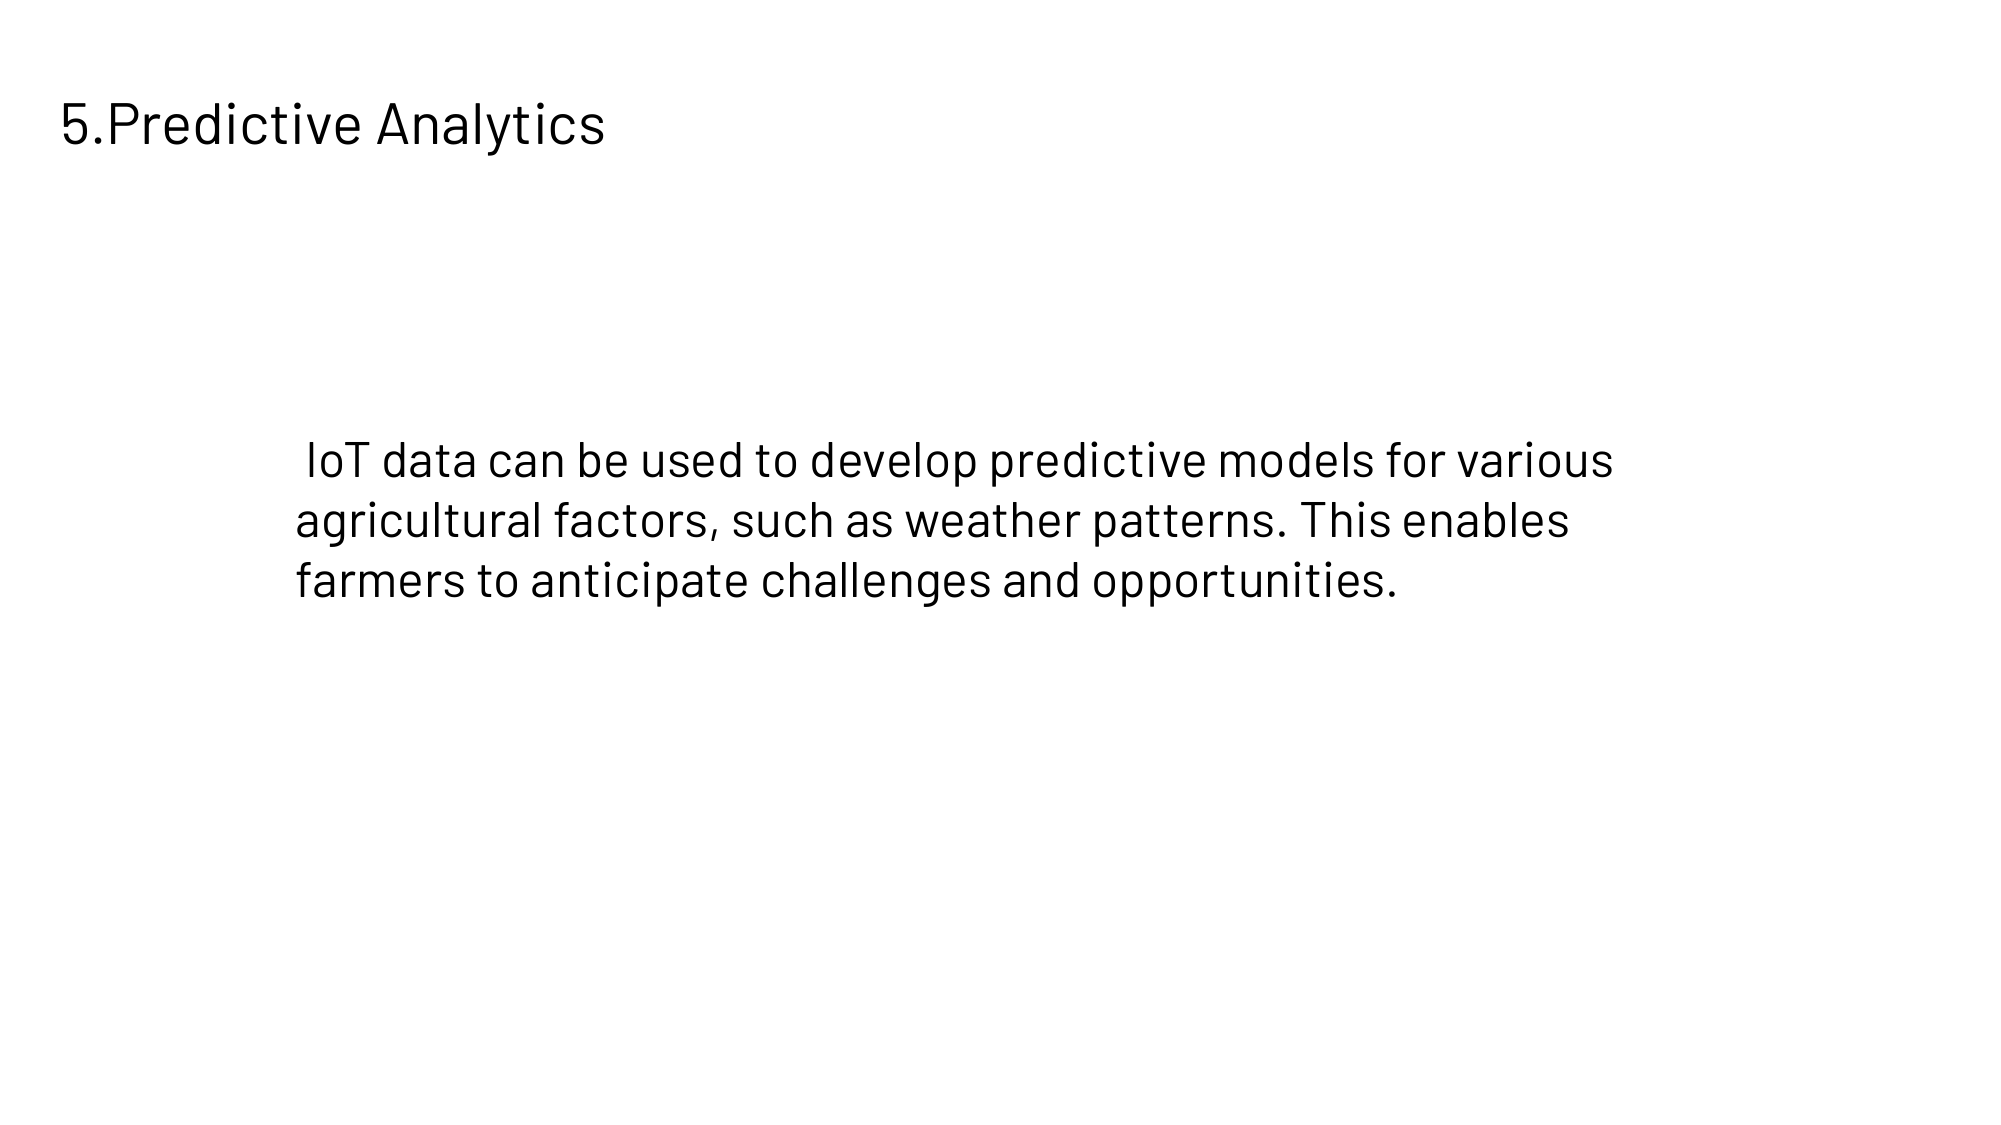

5.Predictive Analytics
 IoT data can be used to develop predictive models for various agricultural factors, such as weather patterns. This enables farmers to anticipate challenges and opportunities.